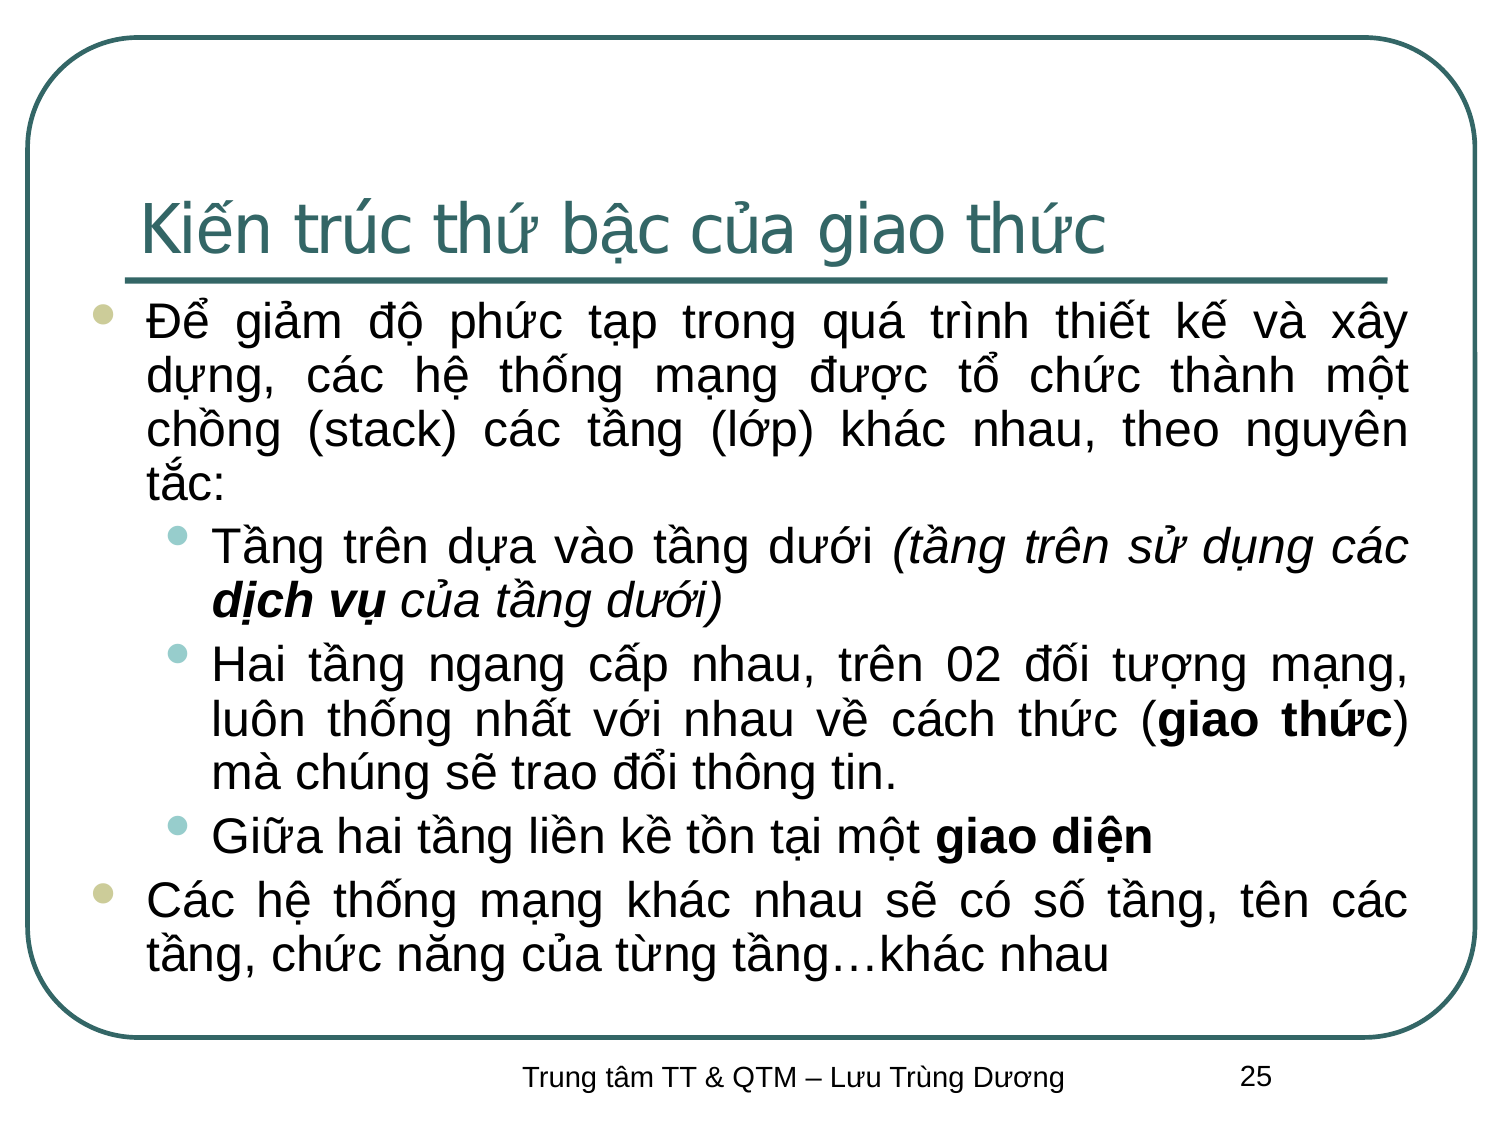

# Kiến trúc thứ bậc của giao thức
Để giảm độ phức tạp trong quá trình thiết kế và xây dựng, các hệ thống mạng được tổ chức thành một chồng (stack) các tầng (lớp) khác nhau, theo nguyên tắc:
Tầng trên dựa vào tầng dưới (tầng trên sử dụng các dịch vụ của tầng dưới)
Hai tầng ngang cấp nhau, trên 02 đối tượng mạng, luôn thống nhất với nhau về cách thức (giao thức) mà chúng sẽ trao đổi thông tin.
Giữa hai tầng liền kề tồn tại một giao diện
Các hệ thống mạng khác nhau sẽ có số tầng, tên các tầng, chức năng của từng tầng…khác nhau
25
Trung tâm TT & QTM – Lưu Trùng Dương